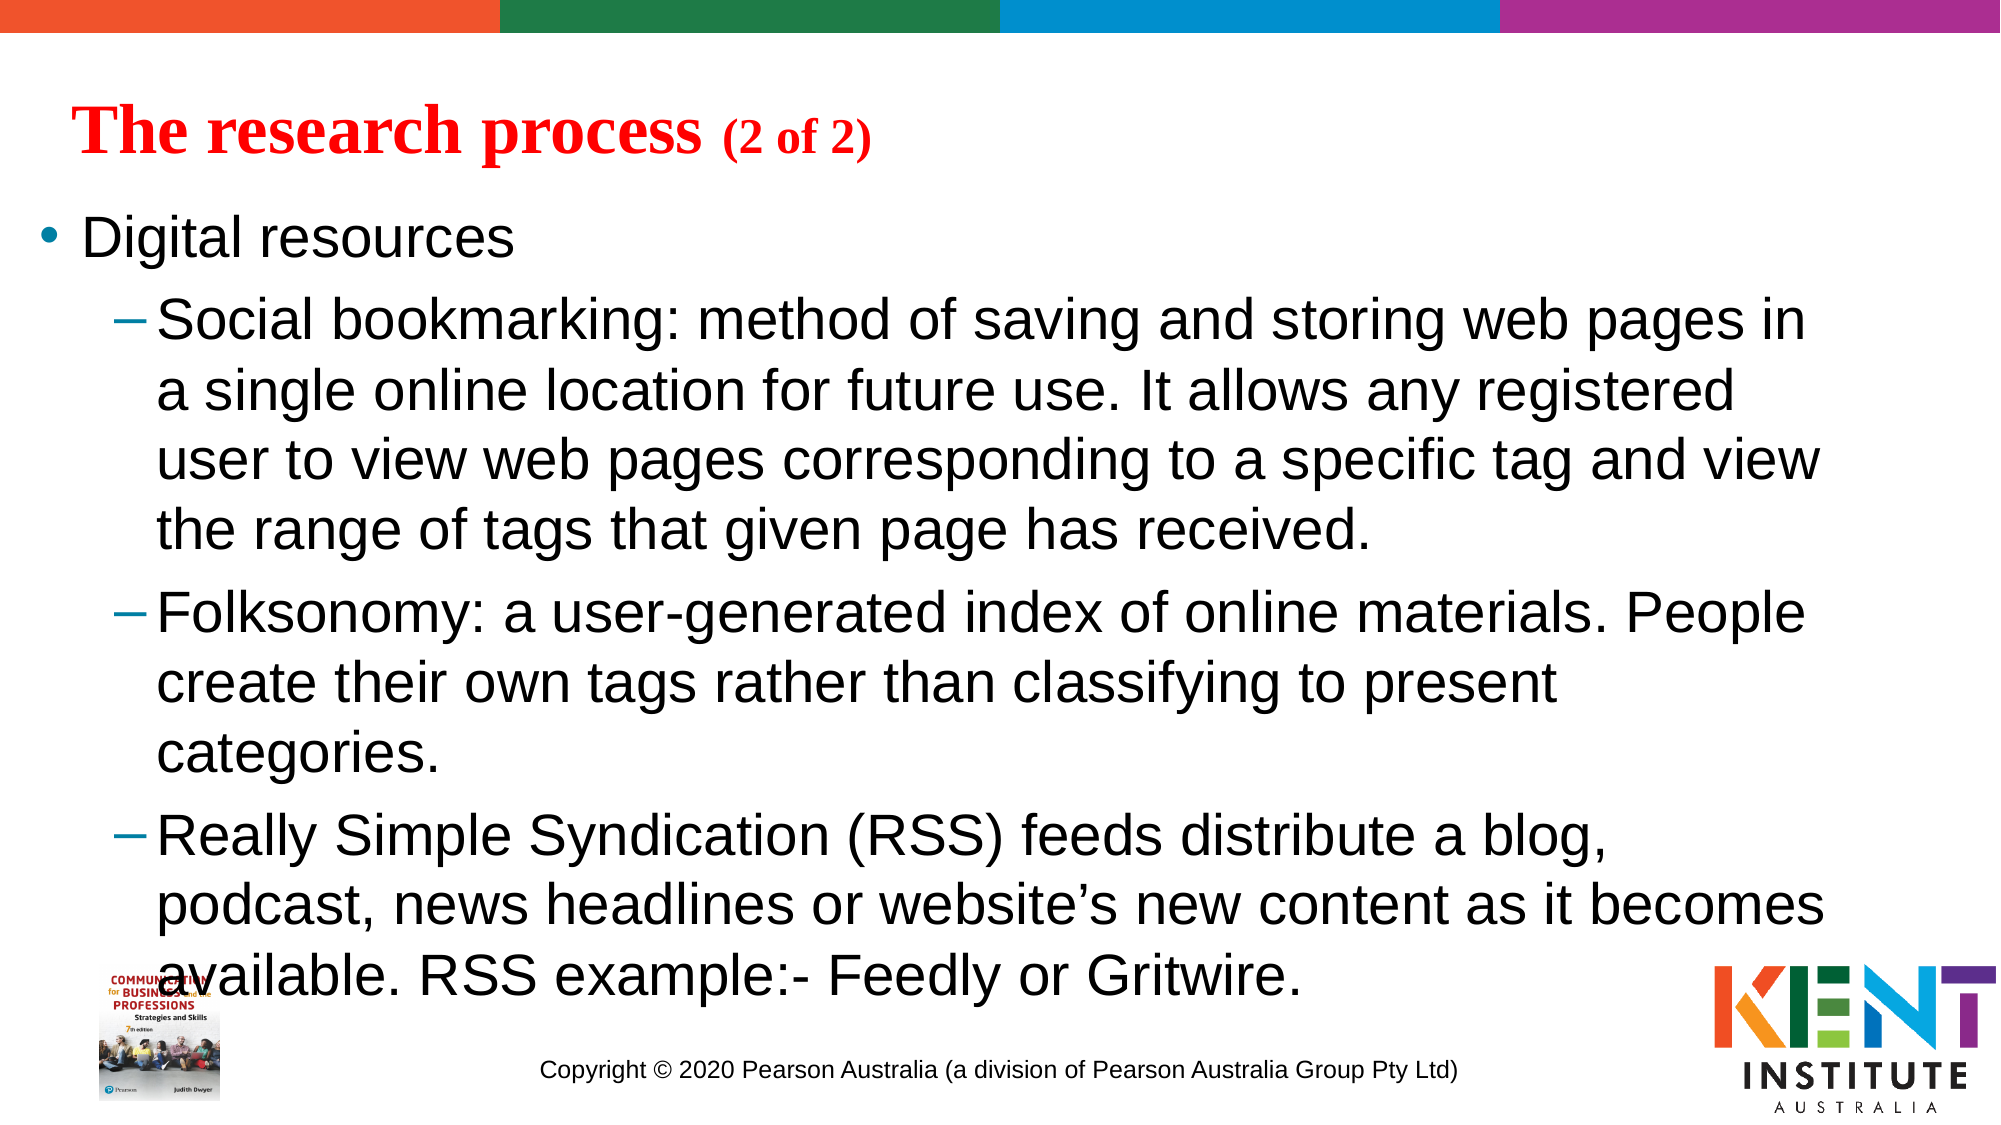

# The research process (2 of 2)
Digital resources
Social bookmarking: method of saving and storing web pages in a single online location for future use. It allows any registered user to view web pages corresponding to a specific tag and view the range of tags that given page has received.
Folksonomy: a user-generated index of online materials. People create their own tags rather than classifying to present categories.
Really Simple Syndication (RSS) feeds distribute a blog, podcast, news headlines or website’s new content as it becomes available. RSS example:- Feedly or Gritwire.